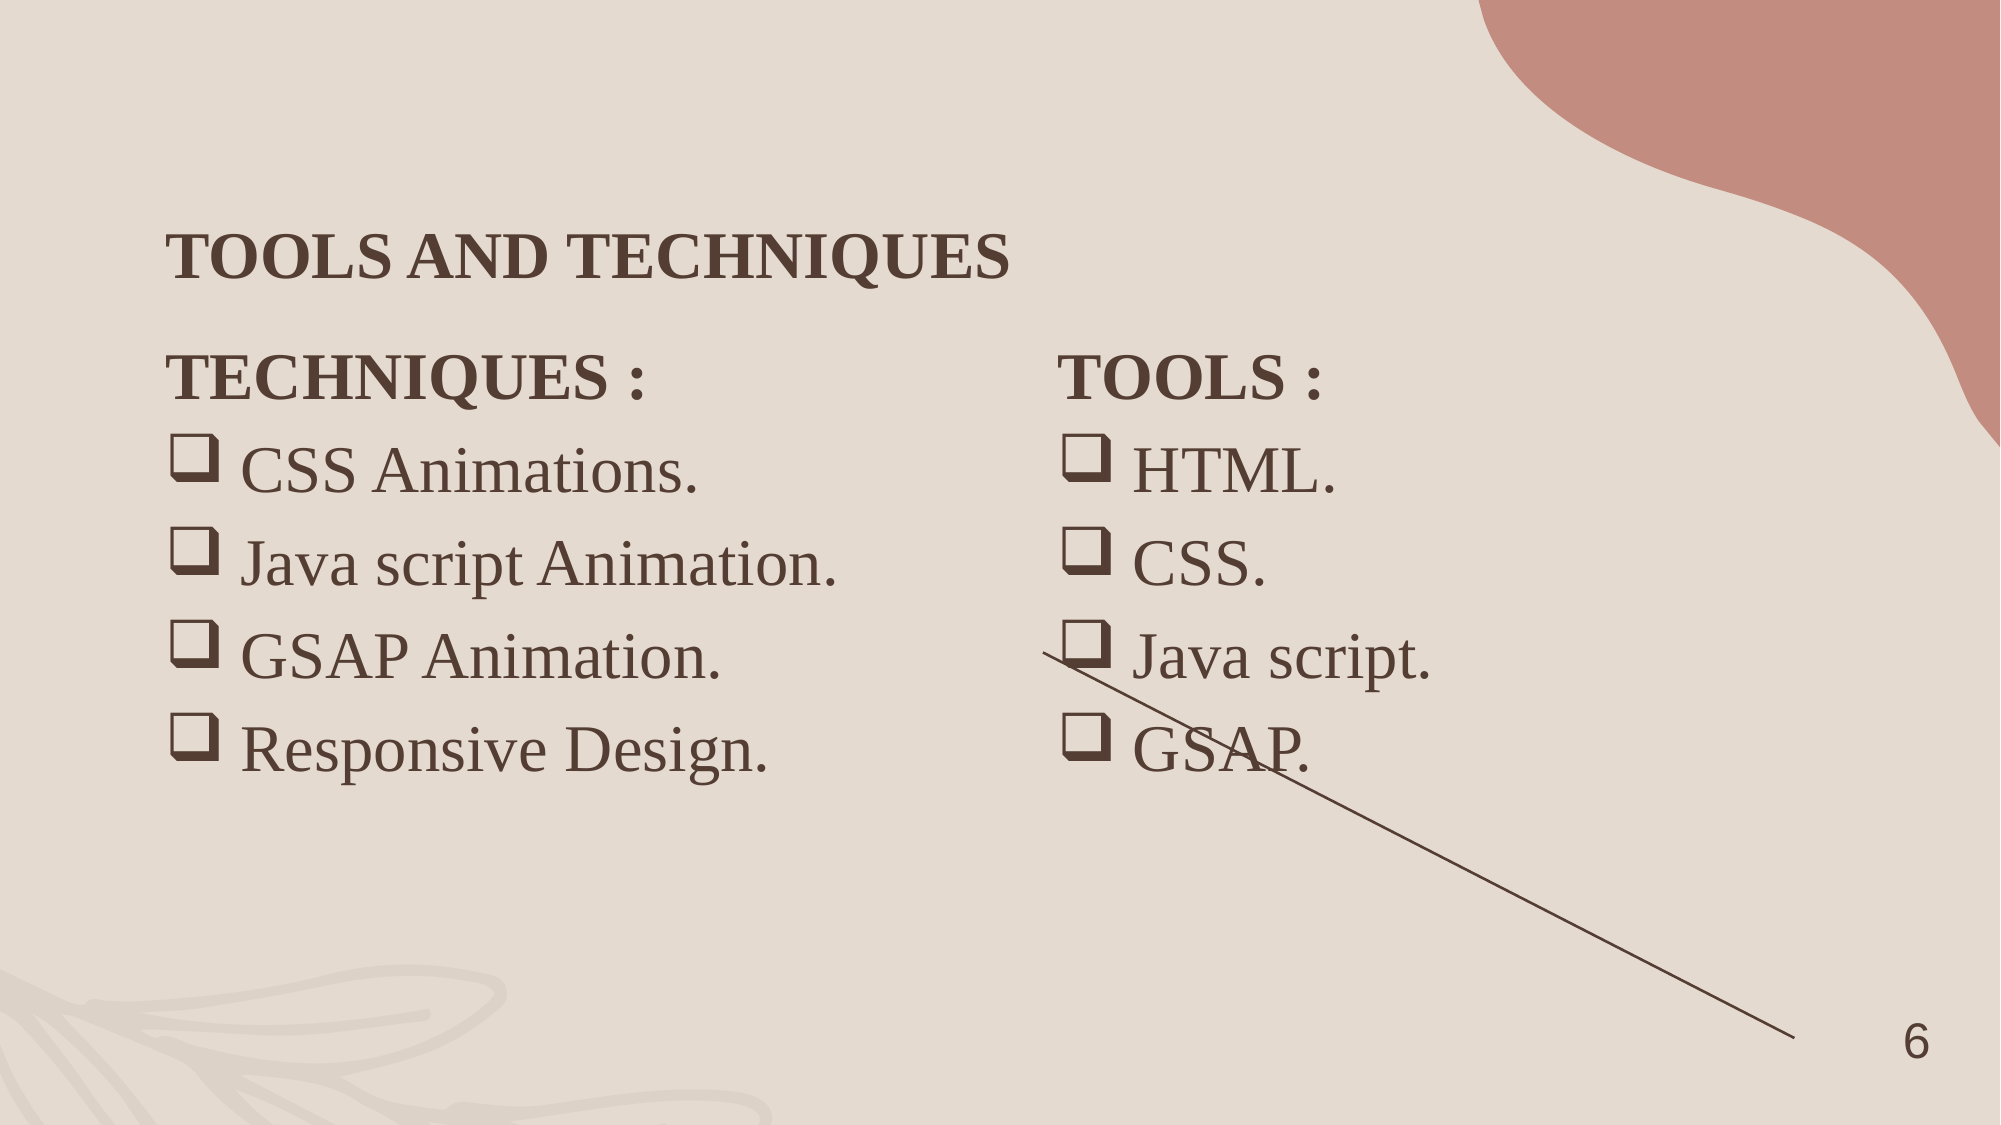

# TOOLS AND TECHNIQUES
TECHNIQUES :
CSS Animations.
Java script Animation.
GSAP Animation.
Responsive Design.

TOOLS :
HTML.
CSS.
Java script.
GSAP.

6